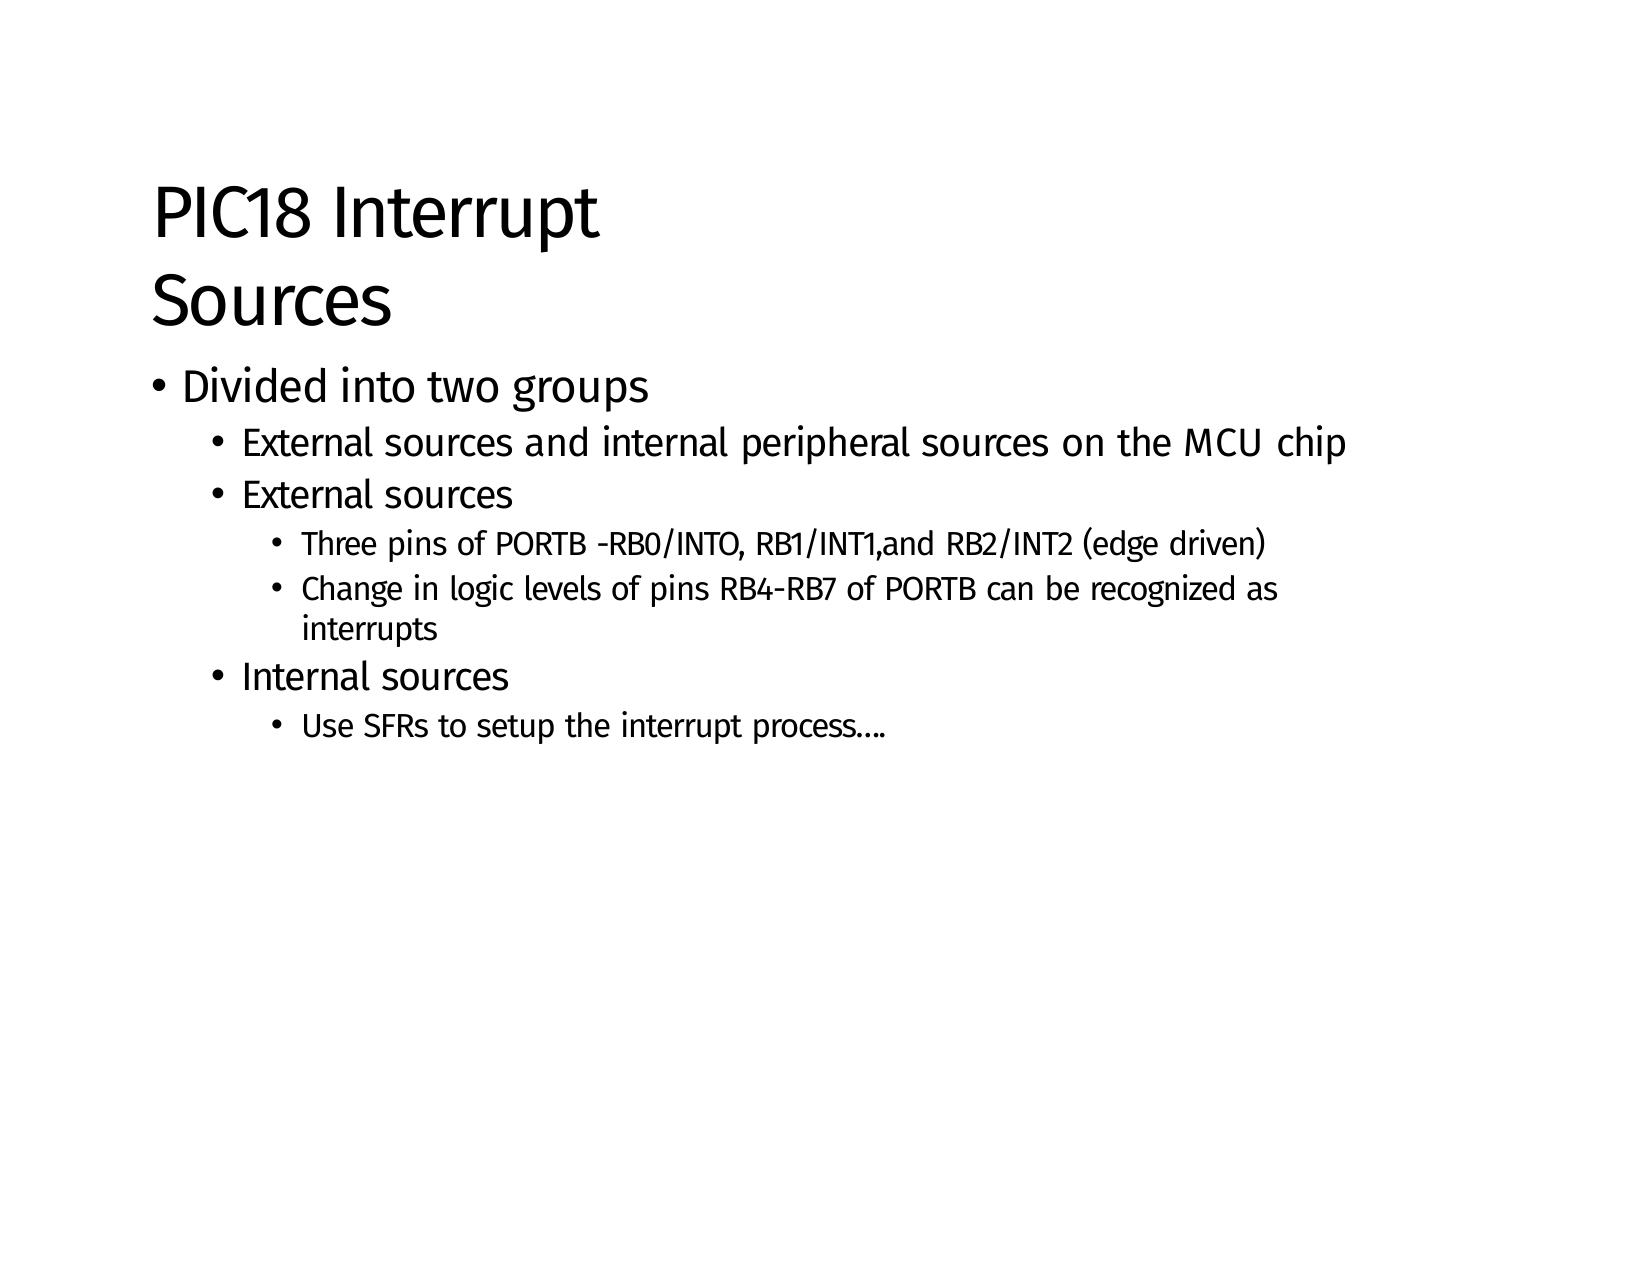

# PIC18 Interrupt Sources
Divided into two groups
External sources and internal peripheral sources on the MCU chip
External sources
Three pins of PORTB -RB0/INTO, RB1/INT1,and RB2/INT2 (edge driven)
Change in logic levels of pins RB4-RB7 of PORTB can be recognized as interrupts
Internal sources
Use SFRs to setup the interrupt process….